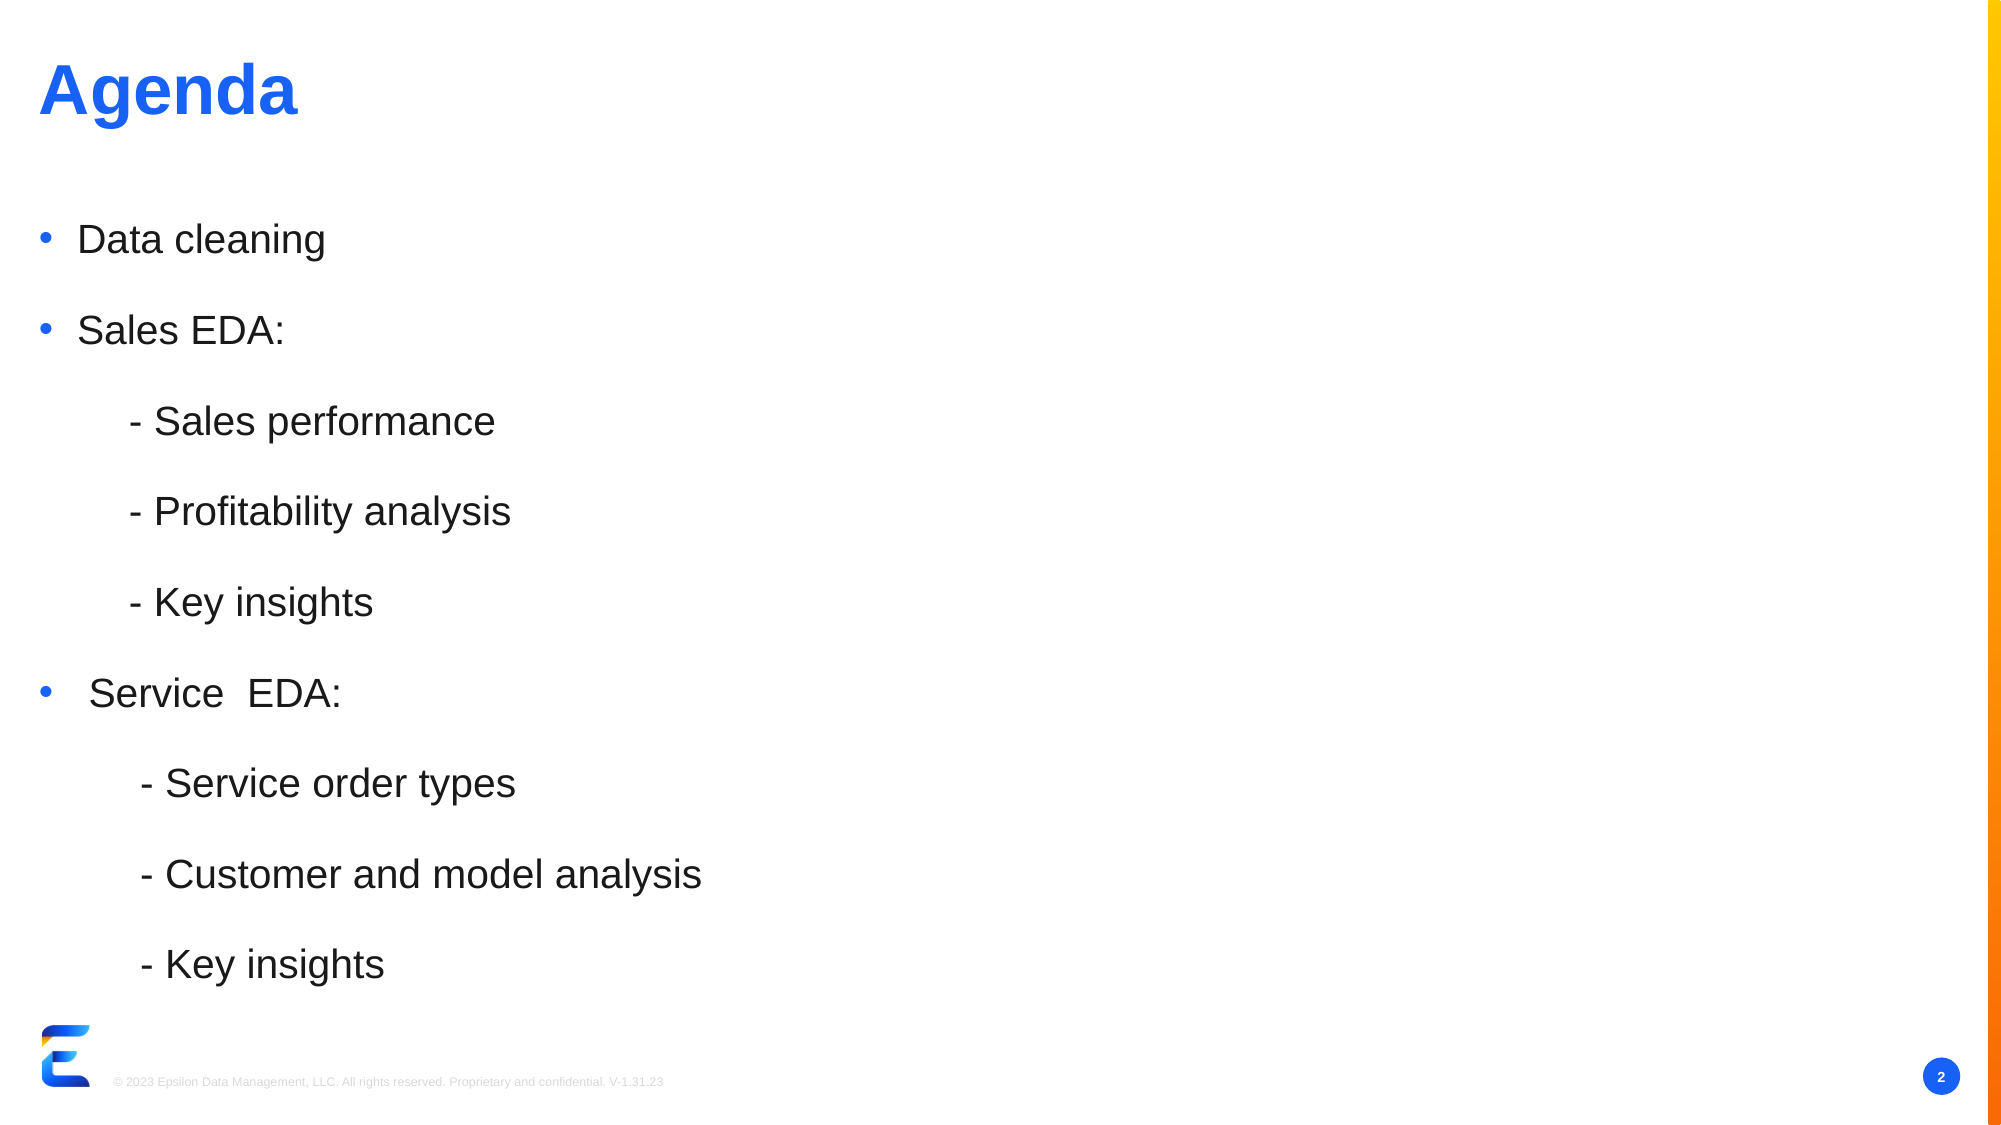

# Agenda
Data cleaning
Sales EDA:
        - Sales performance
        - Profitability analysis
        - Key insights
 Service  EDA:
         - Service order types
         - Customer and model analysis
         - Key insights